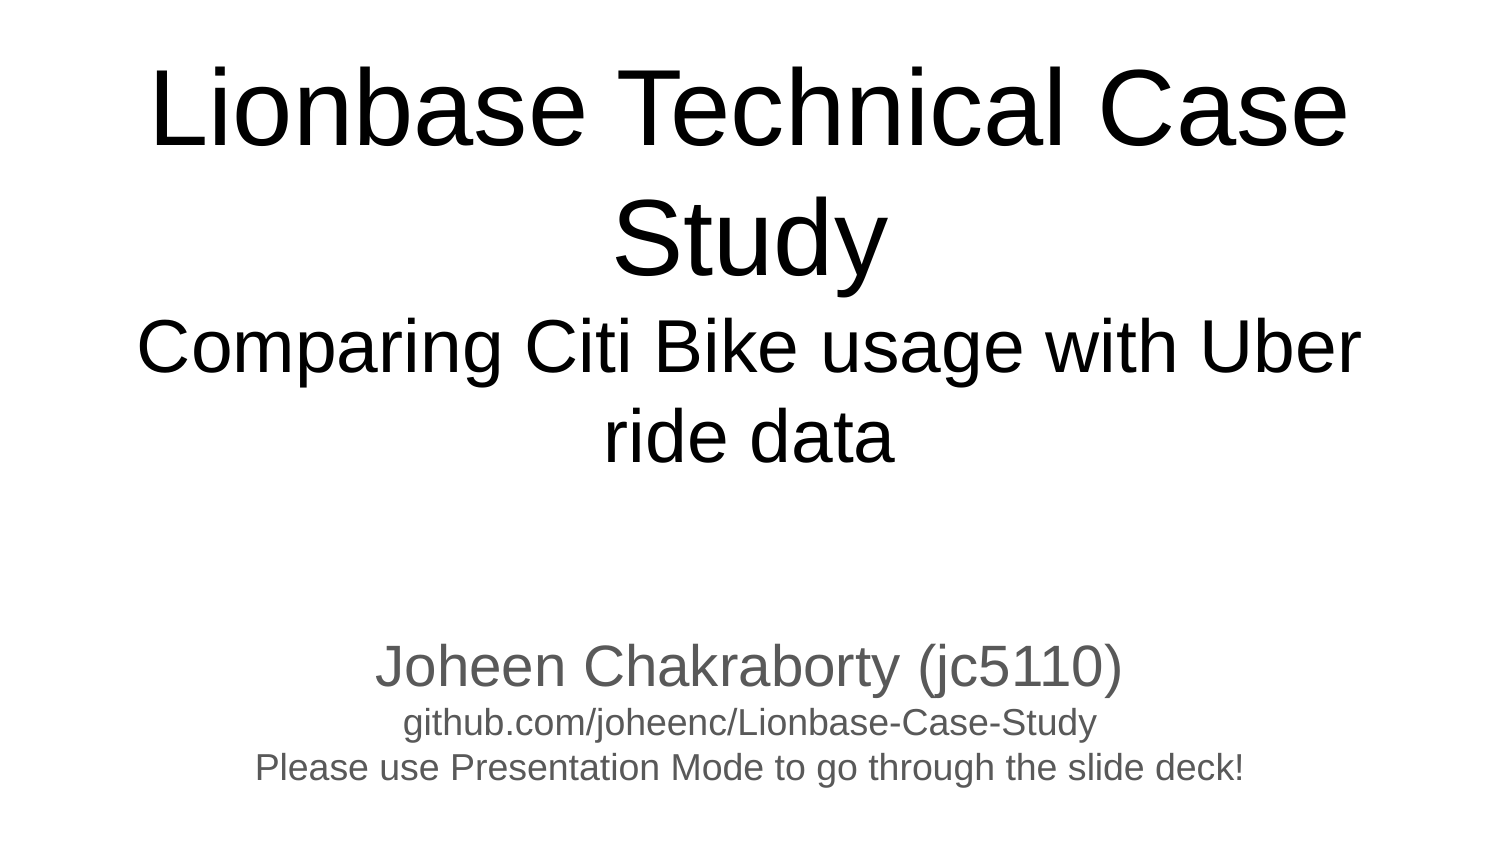

# Lionbase Technical Case Study
Comparing Citi Bike usage with Uber ride data
Joheen Chakraborty (jc5110)
github.com/joheenc/Lionbase-Case-Study
Please use Presentation Mode to go through the slide deck!